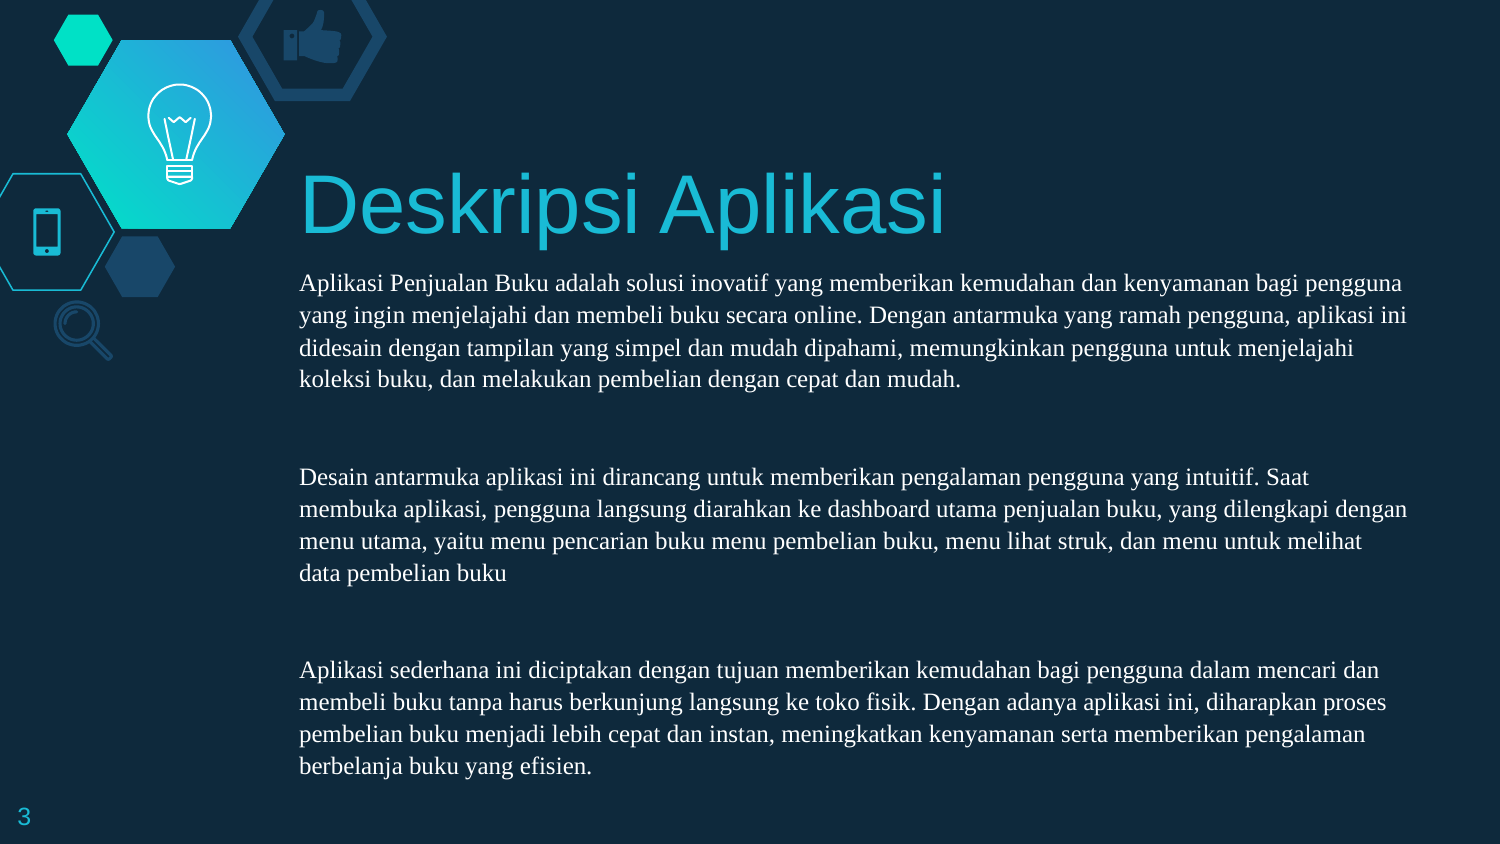

# Deskripsi Aplikasi
Aplikasi Penjualan Buku adalah solusi inovatif yang memberikan kemudahan dan kenyamanan bagi pengguna yang ingin menjelajahi dan membeli buku secara online. Dengan antarmuka yang ramah pengguna, aplikasi ini didesain dengan tampilan yang simpel dan mudah dipahami, memungkinkan pengguna untuk menjelajahi koleksi buku, dan melakukan pembelian dengan cepat dan mudah.

Desain antarmuka aplikasi ini dirancang untuk memberikan pengalaman pengguna yang intuitif. Saat membuka aplikasi, pengguna langsung diarahkan ke dashboard utama penjualan buku, yang dilengkapi dengan menu utama, yaitu menu pencarian buku menu pembelian buku, menu lihat struk, dan menu untuk melihat  data pembelian buku

Aplikasi sederhana ini diciptakan dengan tujuan memberikan kemudahan bagi pengguna dalam mencari dan membeli buku tanpa harus berkunjung langsung ke toko fisik. Dengan adanya aplikasi ini, diharapkan proses pembelian buku menjadi lebih cepat dan instan, meningkatkan kenyamanan serta memberikan pengalaman berbelanja buku yang efisien.
3